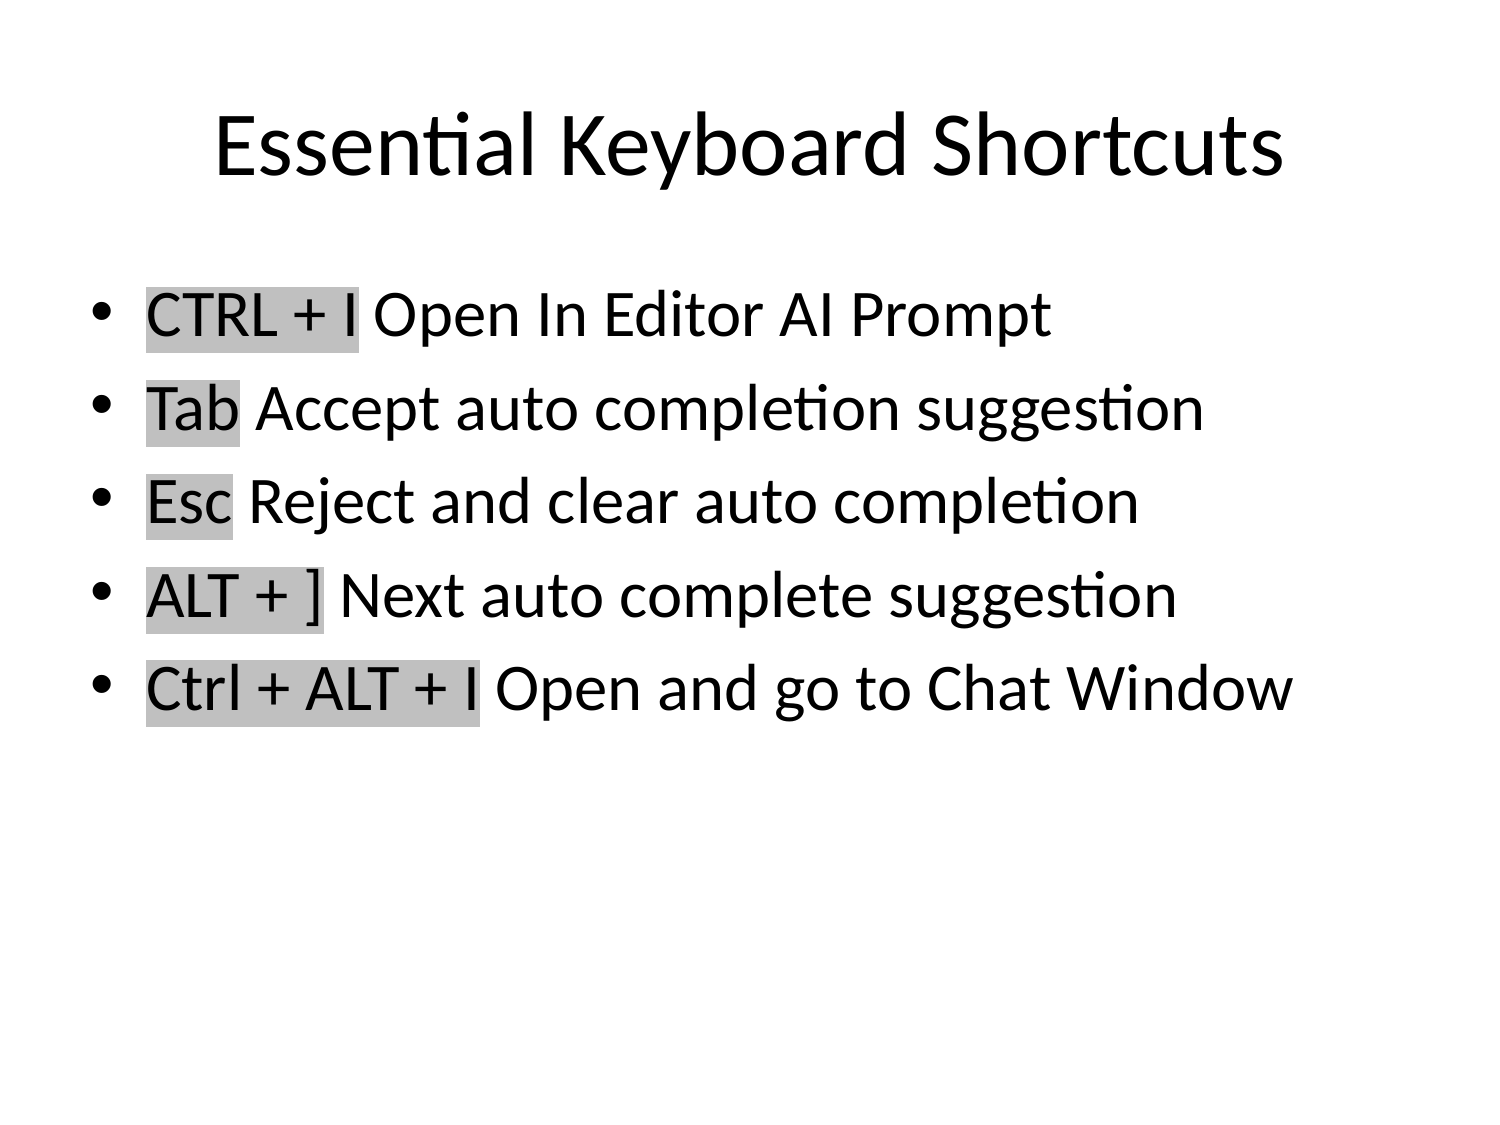

# Essential Keyboard Shortcuts
CTRL + I Open In Editor AI Prompt
Tab Accept auto completion suggestion
Esc Reject and clear auto completion
ALT + ] Next auto complete suggestion
Ctrl + ALT + I Open and go to Chat Window